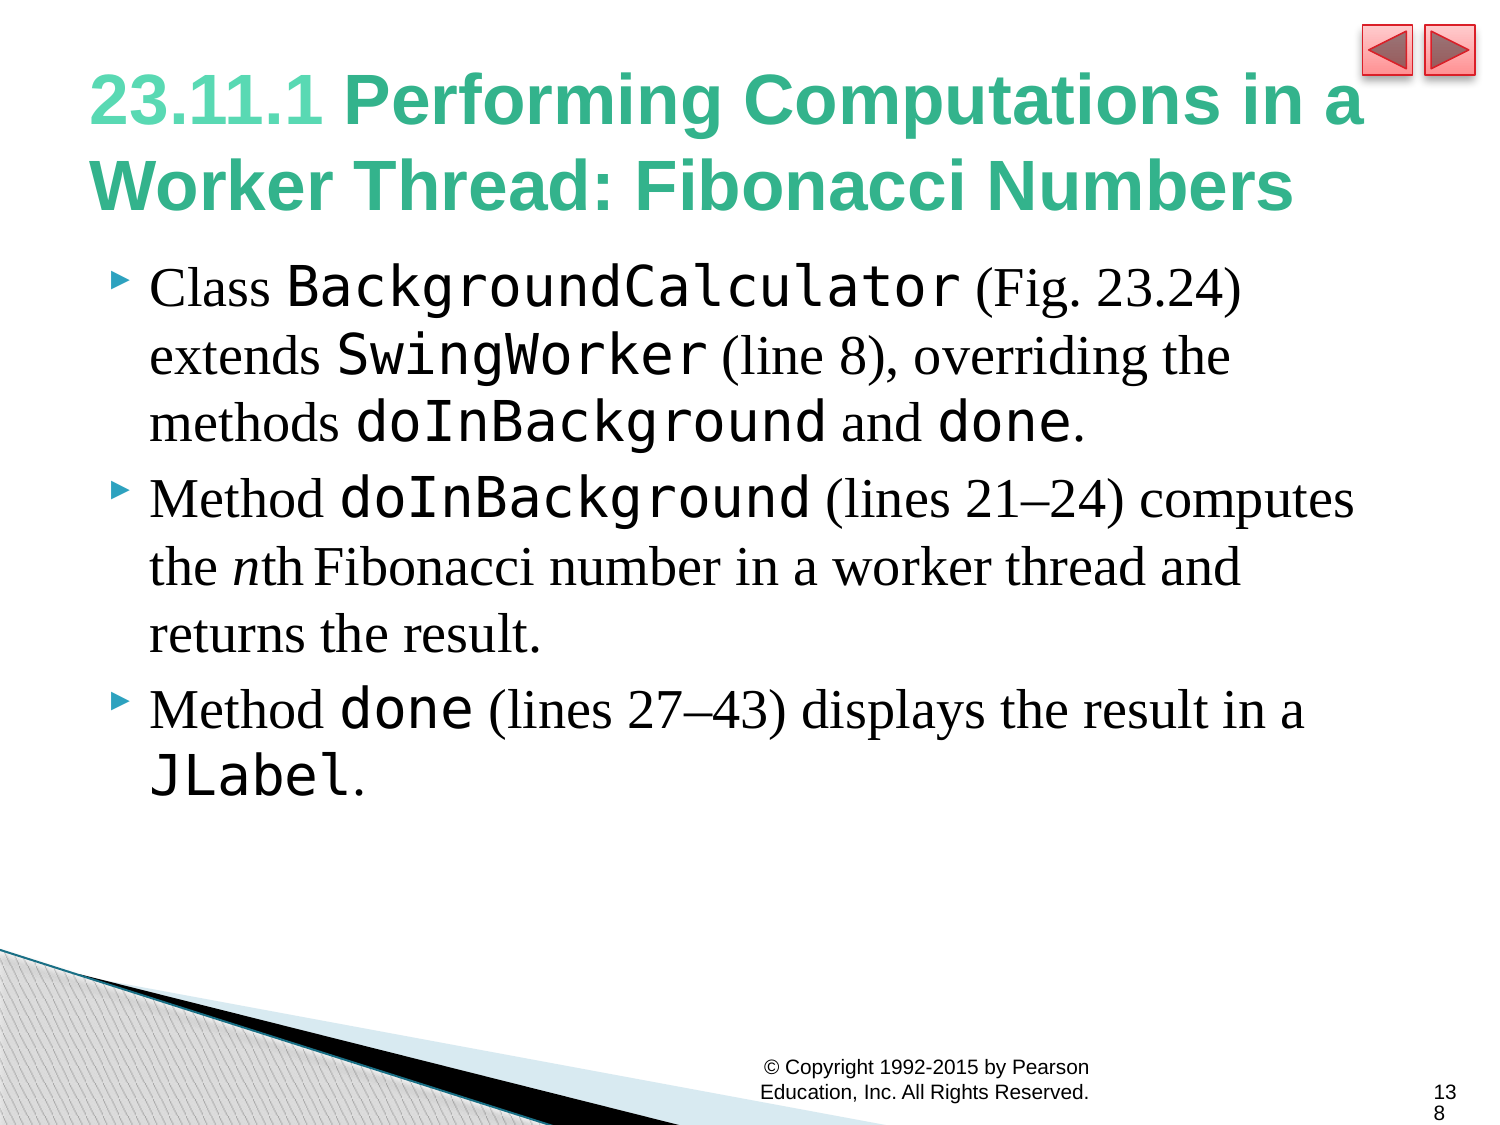

# 23.11.1 Performing Computations in a Worker Thread: Fibonacci Numbers
Class BackgroundCalculator (Fig. 23.24) extends SwingWorker (line 8), overriding the methods doInBackground and done.
Method doInBackground (lines 21–24) computes the nth Fibonacci number in a worker thread and returns the result.
Method done (lines 27–43) displays the result in a JLabel.
© Copyright 1992-2015 by Pearson Education, Inc. All Rights Reserved.
138